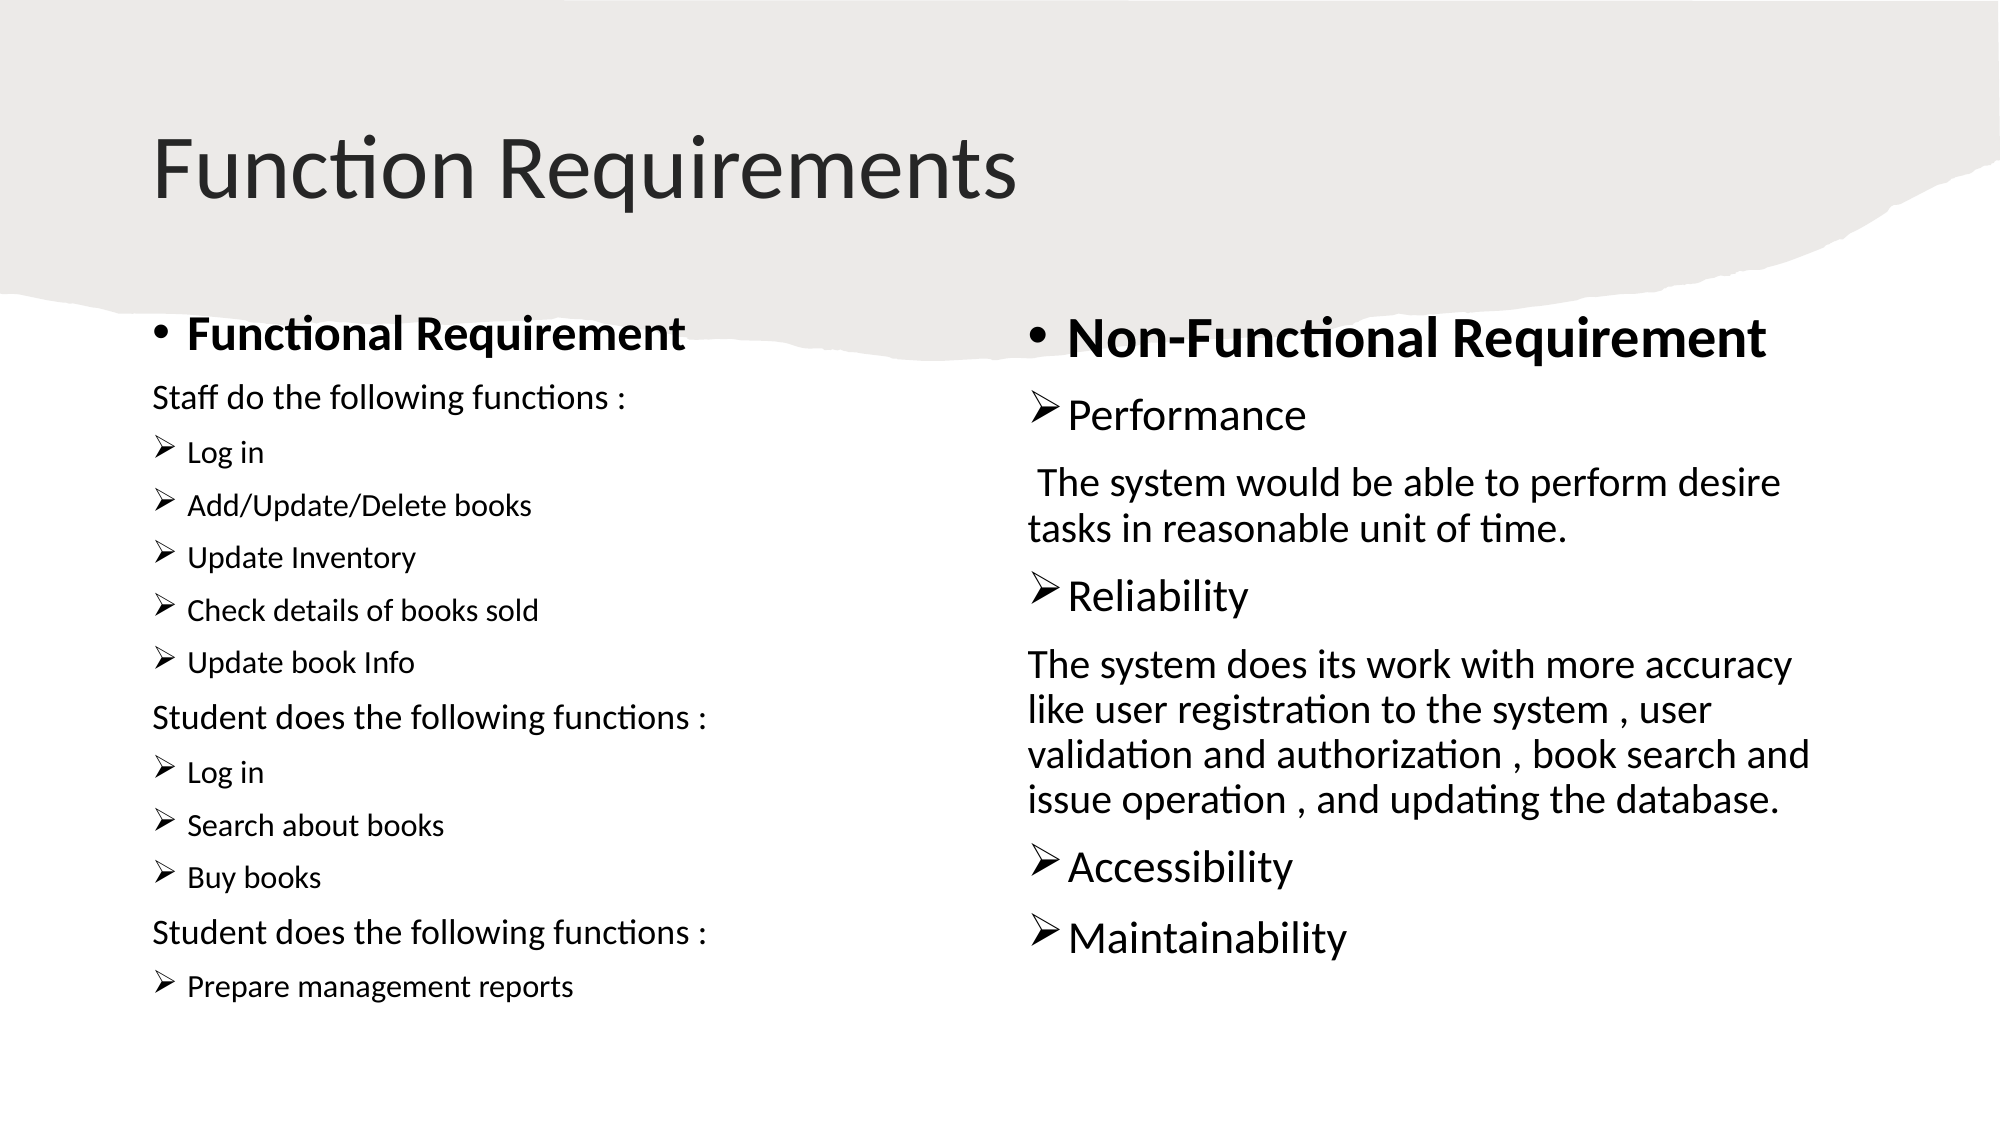

# Function Requirements
Functional Requirement
Staff do the following functions :
Log in
Add/Update/Delete books
Update Inventory
Check details of books sold
Update book Info
Student does the following functions :
Log in
Search about books
Buy books
Student does the following functions :
Prepare management reports

Non-Functional Requirement
Performance
 The system would be able to perform desire tasks in reasonable unit of time.
Reliability
The system does its work with more accuracy like user registration to the system , user validation and authorization , book search and issue operation , and updating the database.
Accessibility
Maintainability